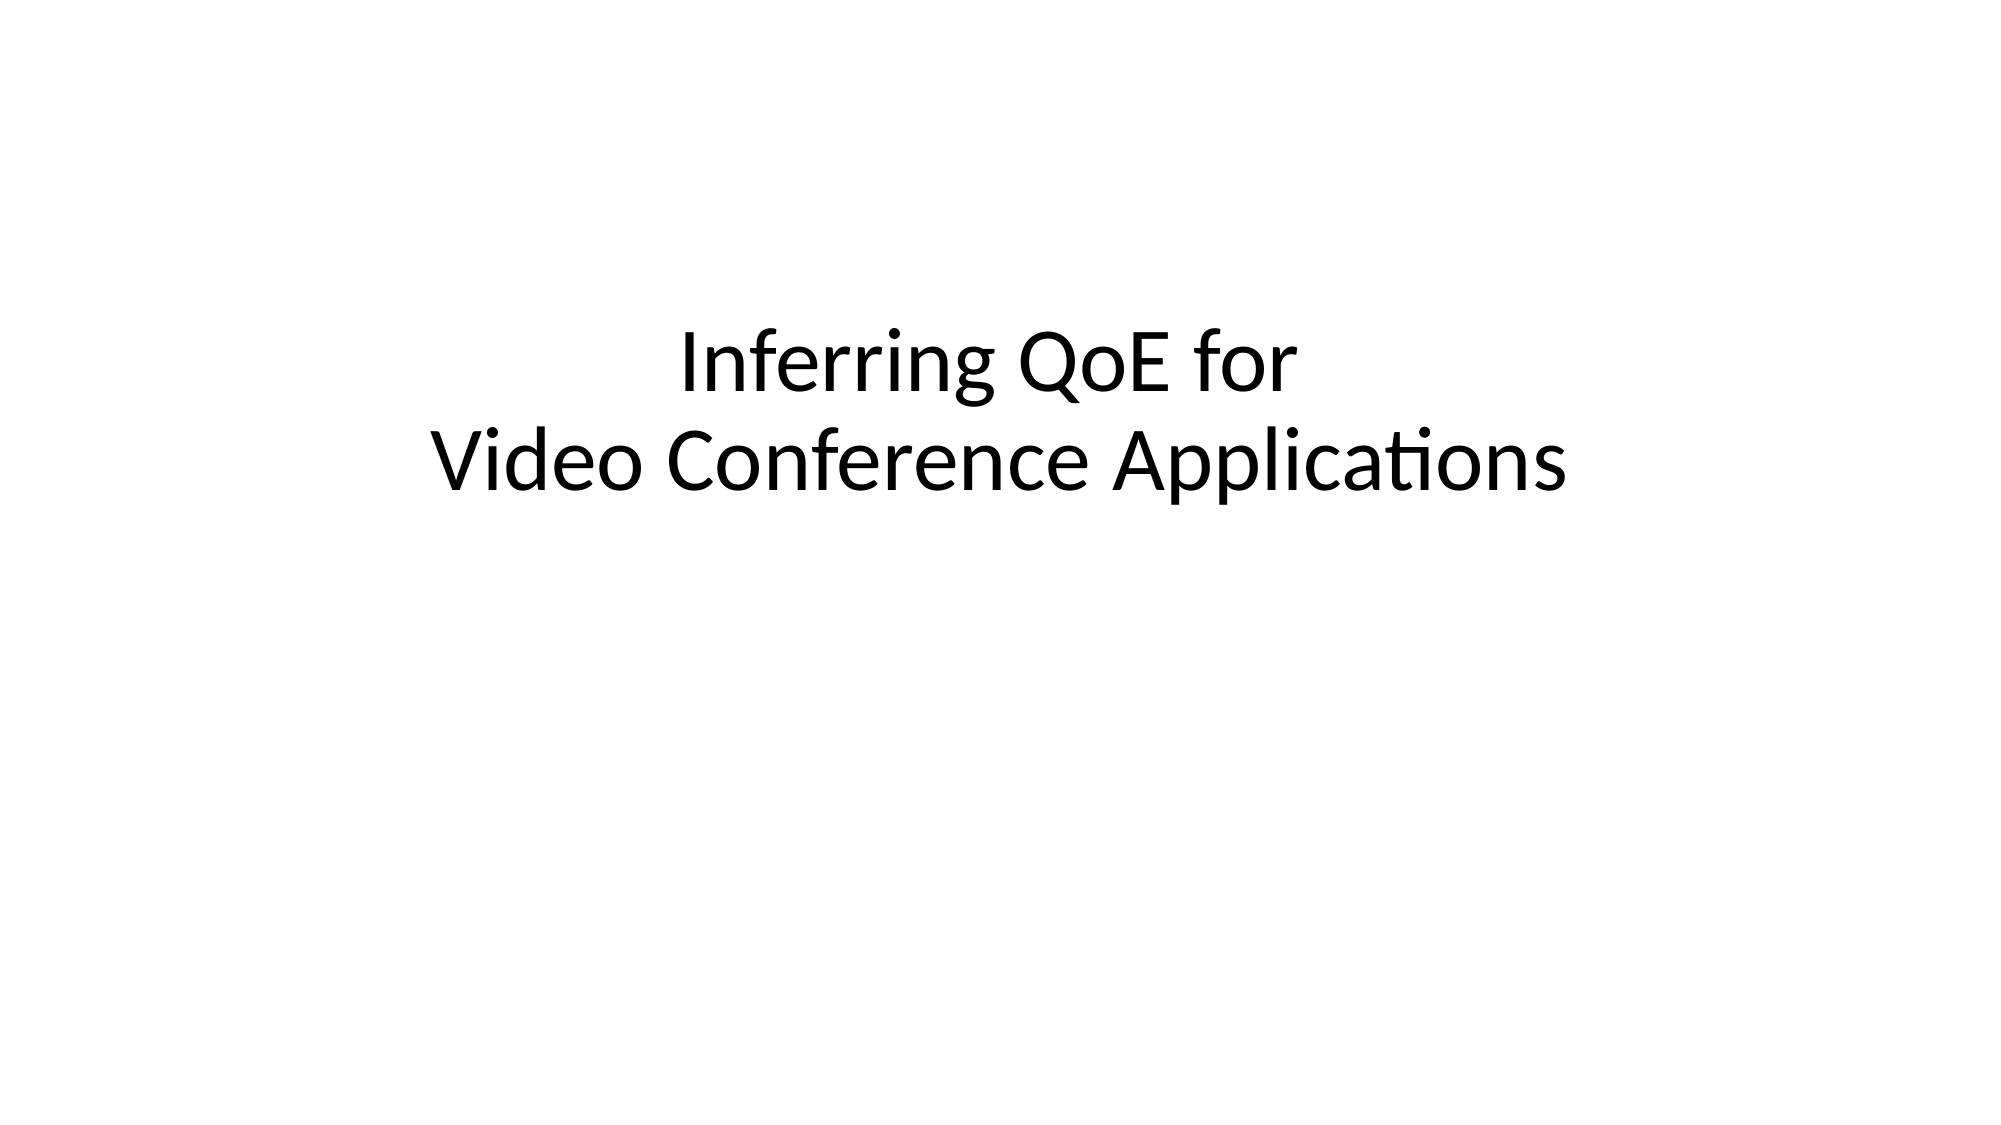

# Inferring QoE for Video Conference Applications